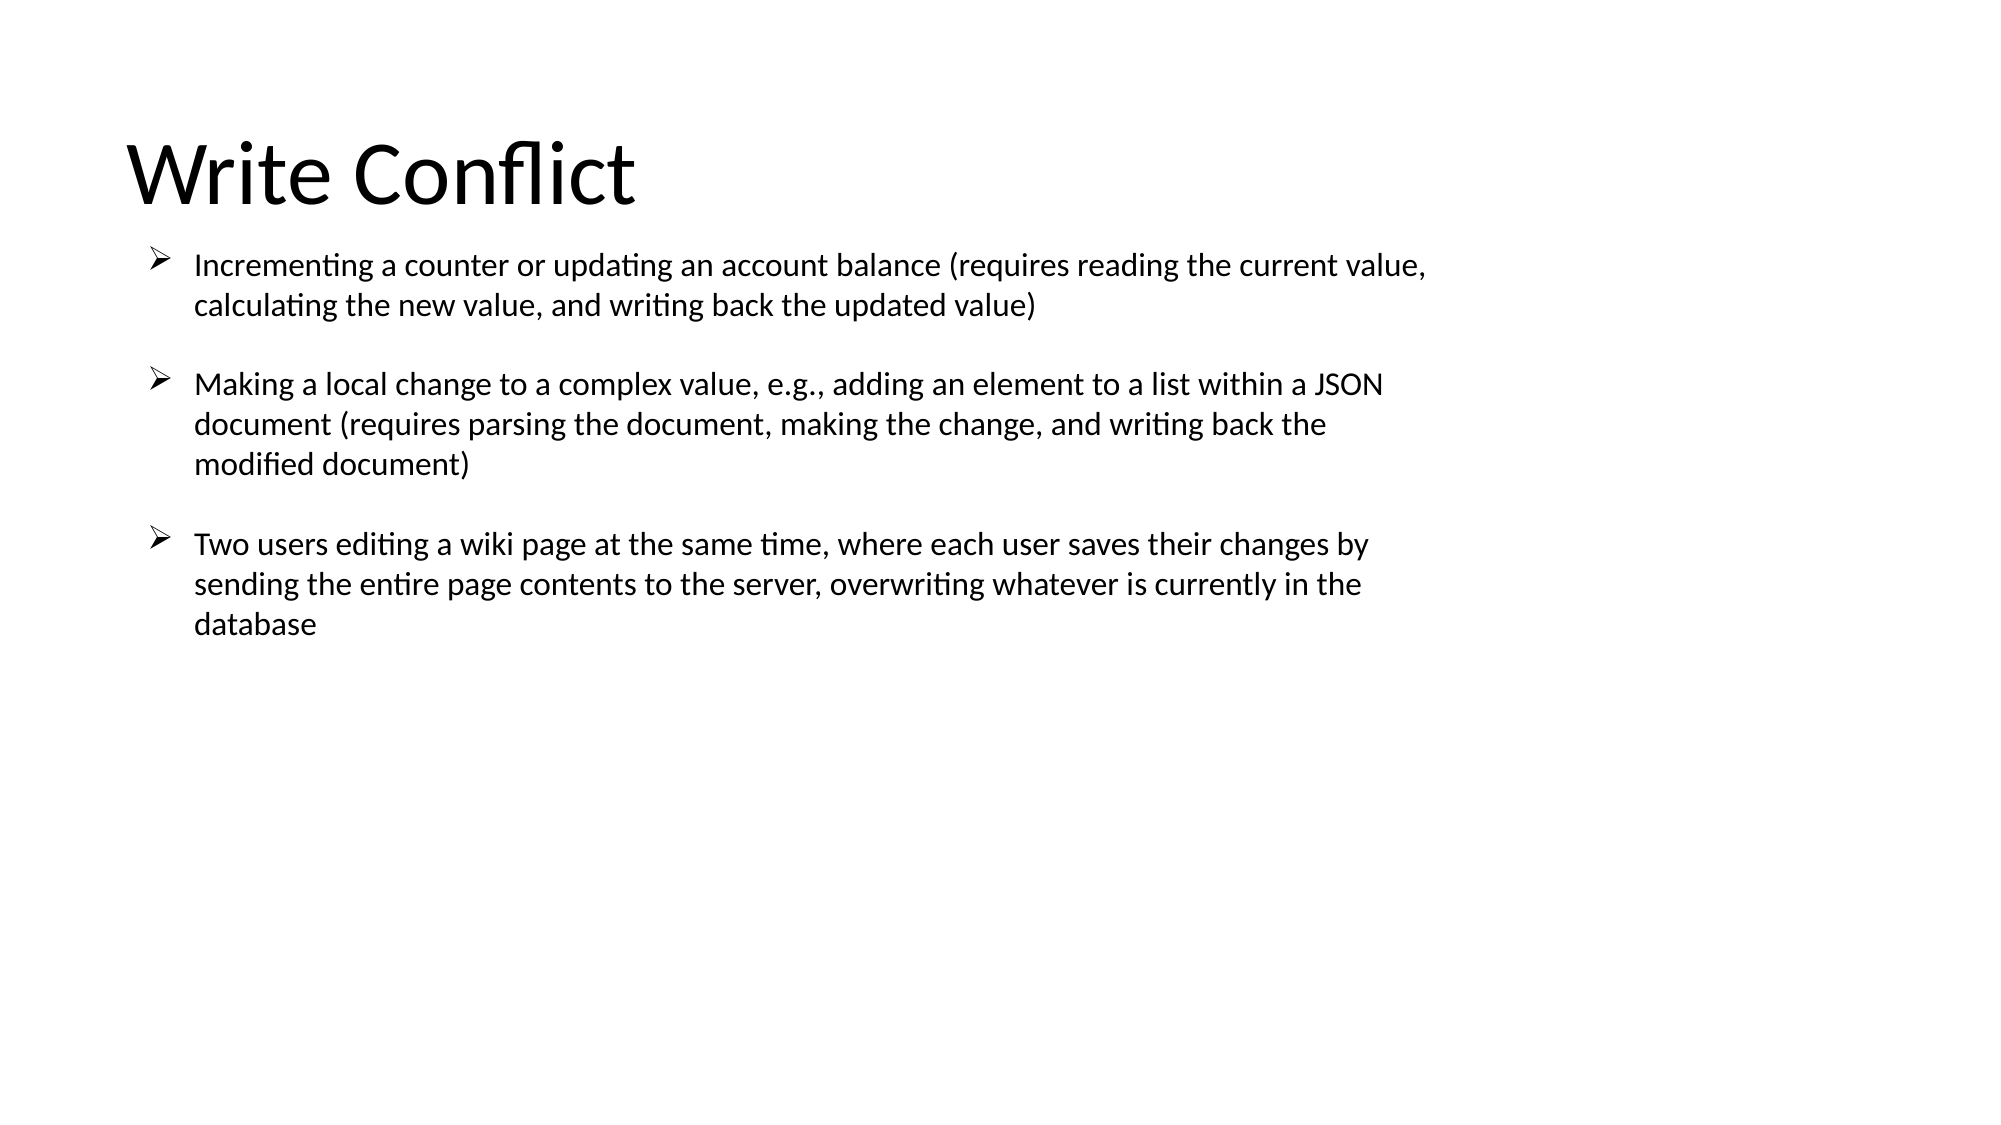

# Write Conflict
Incrementing a counter or updating an account balance (requires reading the current value, calculating the new value, and writing back the updated value)

Making a local change to a complex value, e.g., adding an element to a list within a JSON document (requires parsing the document, making the change, and writing back the modified document)

Two users editing a wiki page at the same time, where each user saves their changes by sending the entire page contents to the server, overwriting whatever is currently in the database